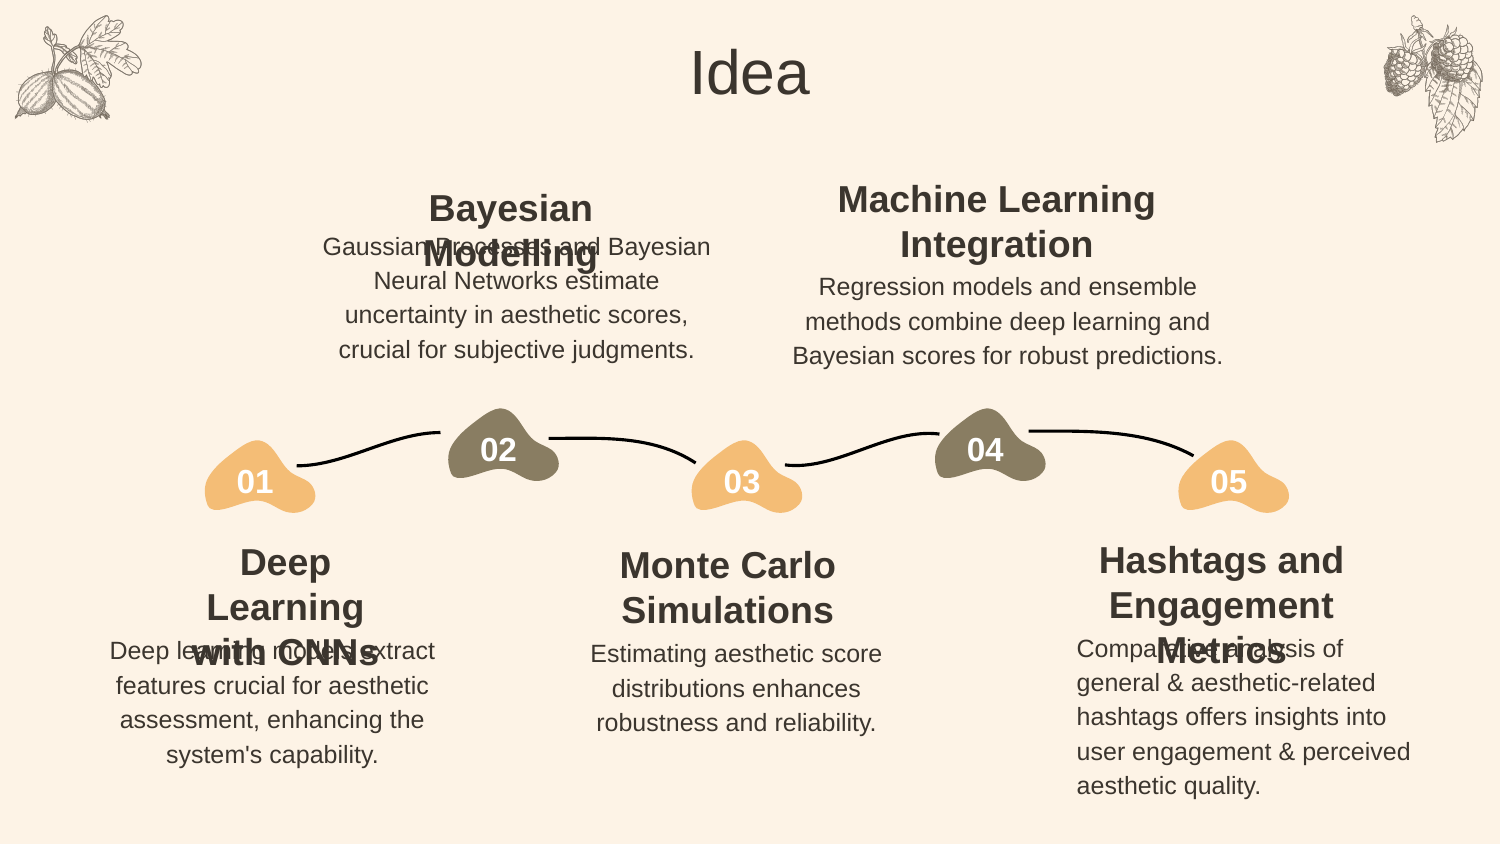

Idea
Machine Learning Integration
Bayesian Modelling
Gaussian Processes and Bayesian Neural Networks estimate uncertainty in aesthetic scores, crucial for subjective judgments.
Regression models and ensemble methods combine deep learning and Bayesian scores for robust predictions.
02
04

01
03
05

Hashtags and Engagement Metrics
Deep Learning with CNNs
Monte Carlo Simulations
Comparative analysis of general & aesthetic-related hashtags offers insights into user engagement & perceived aesthetic quality.
Deep learning models extract features crucial for aesthetic assessment, enhancing the system's capability.
Estimating aesthetic score distributions enhances robustness and reliability.